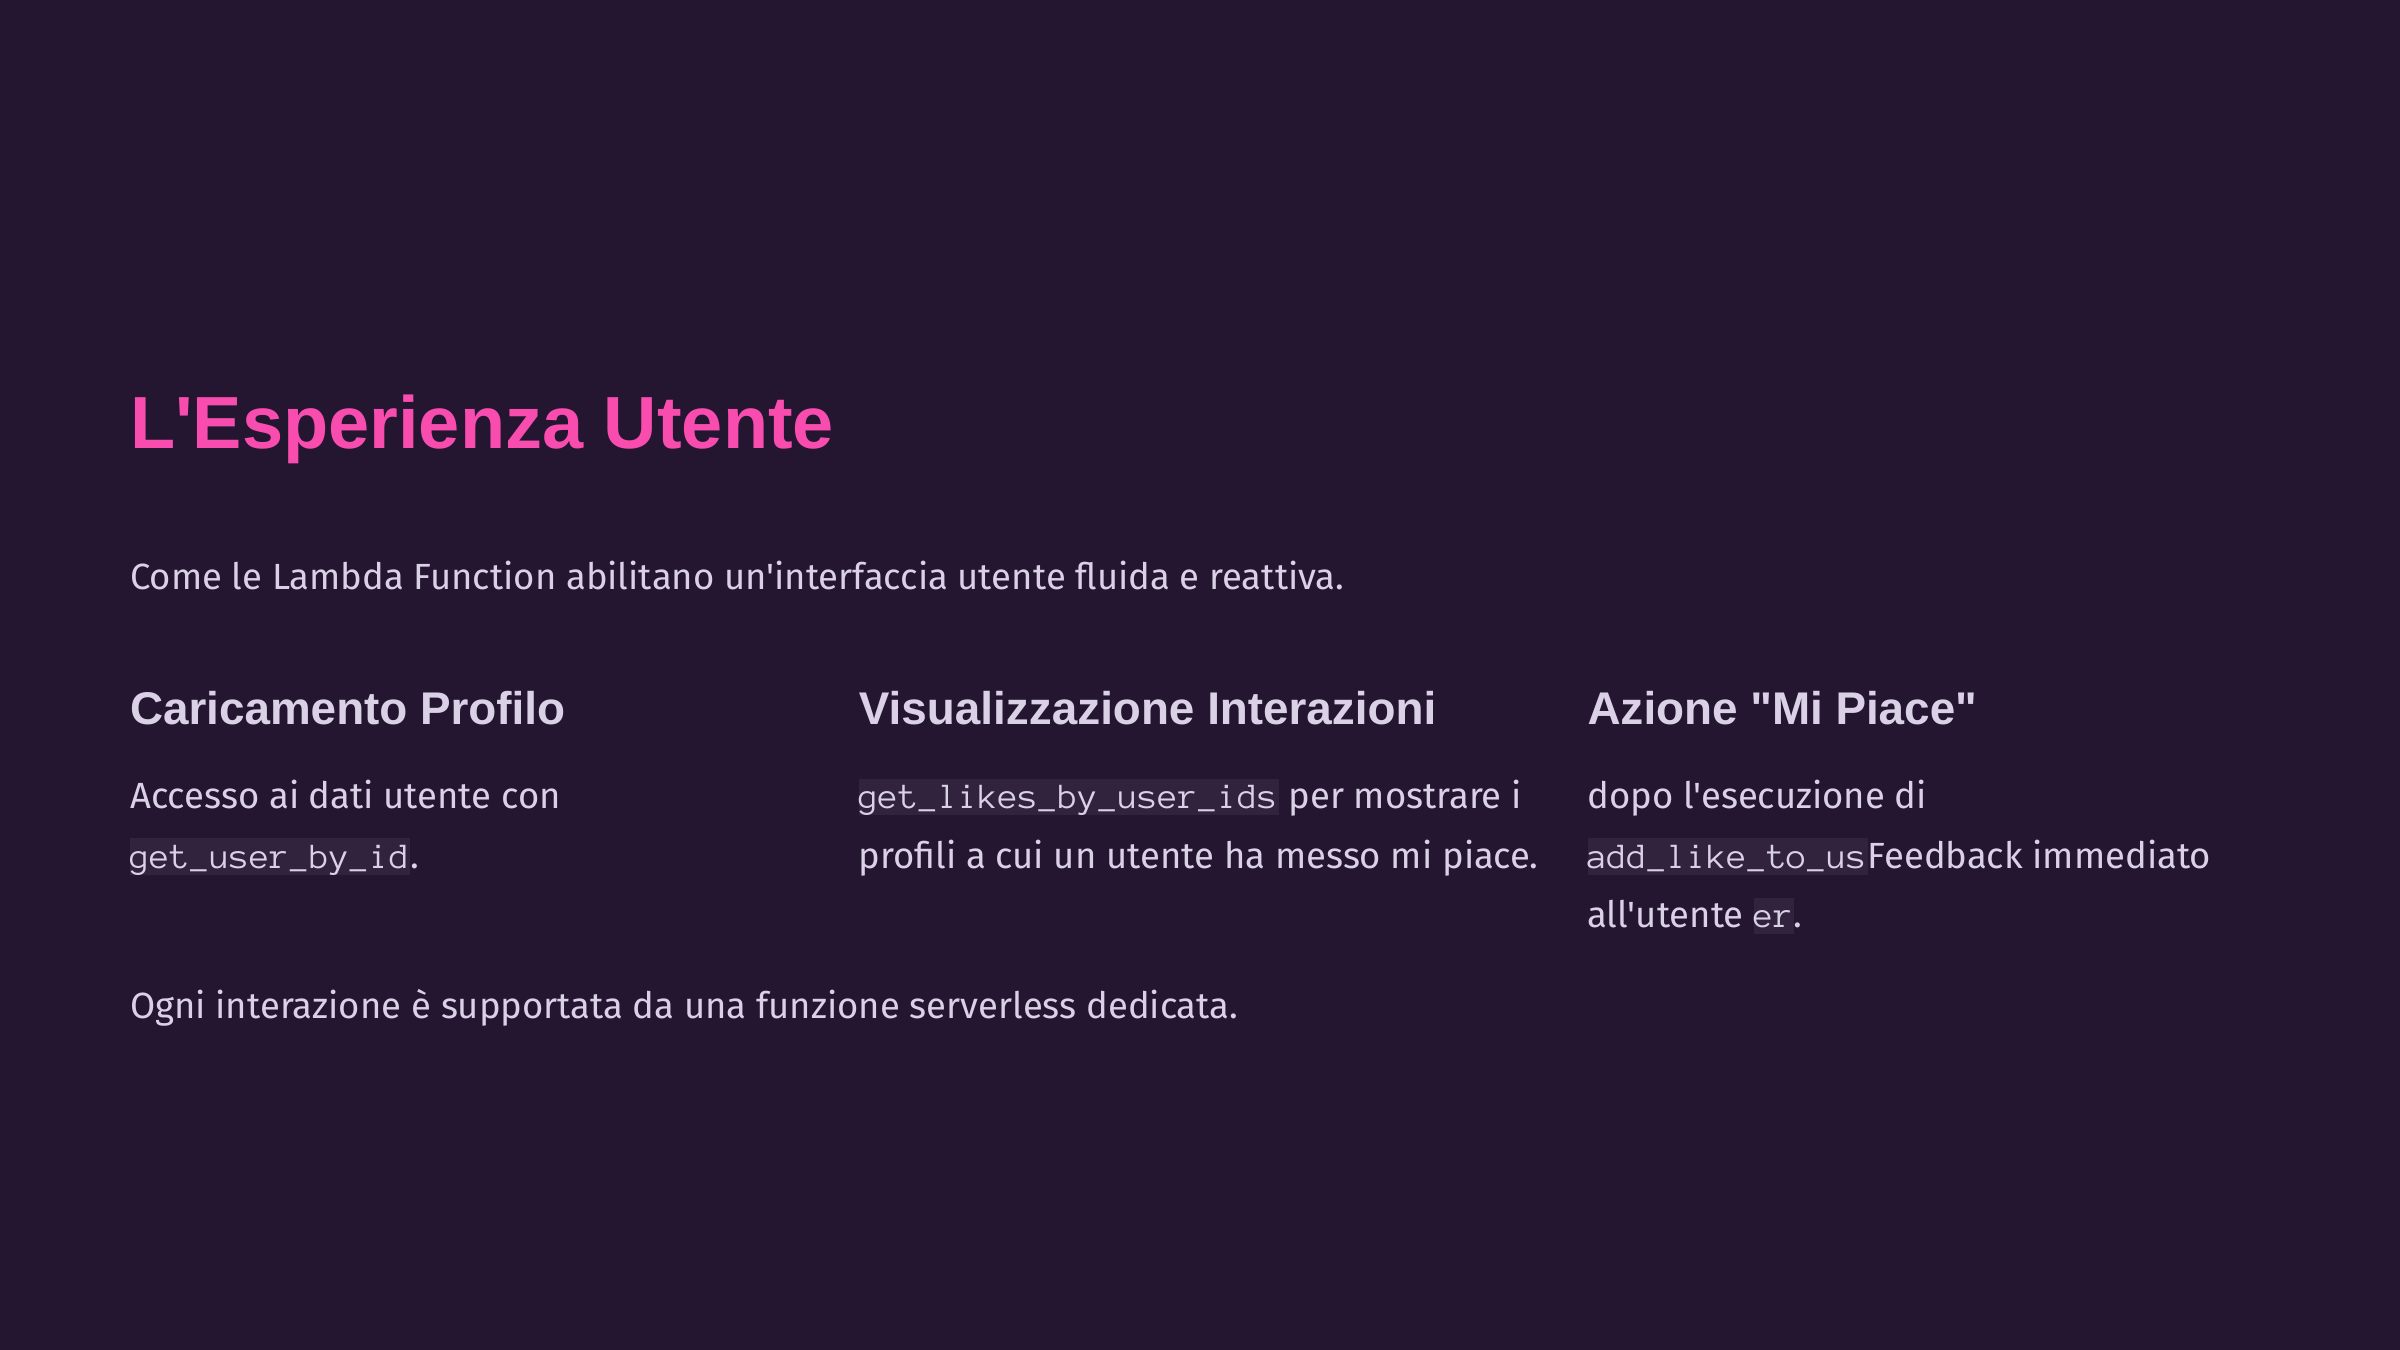

L'Esperienza Utente
Come le Lambda Function abilitano un'interfaccia utente fluida e reattiva.
Caricamento Profilo
Visualizzazione Interazioni
Azione "Mi Piace"
Accesso ai dati utente con get_user_by_id.
get_likes_by_user_ids per mostrare i profili a cui un utente ha messo mi piace.
dopo l'esecuzione di add_like_to_usFeedback immediato all'utente er.
Ogni interazione è supportata da una funzione serverless dedicata.